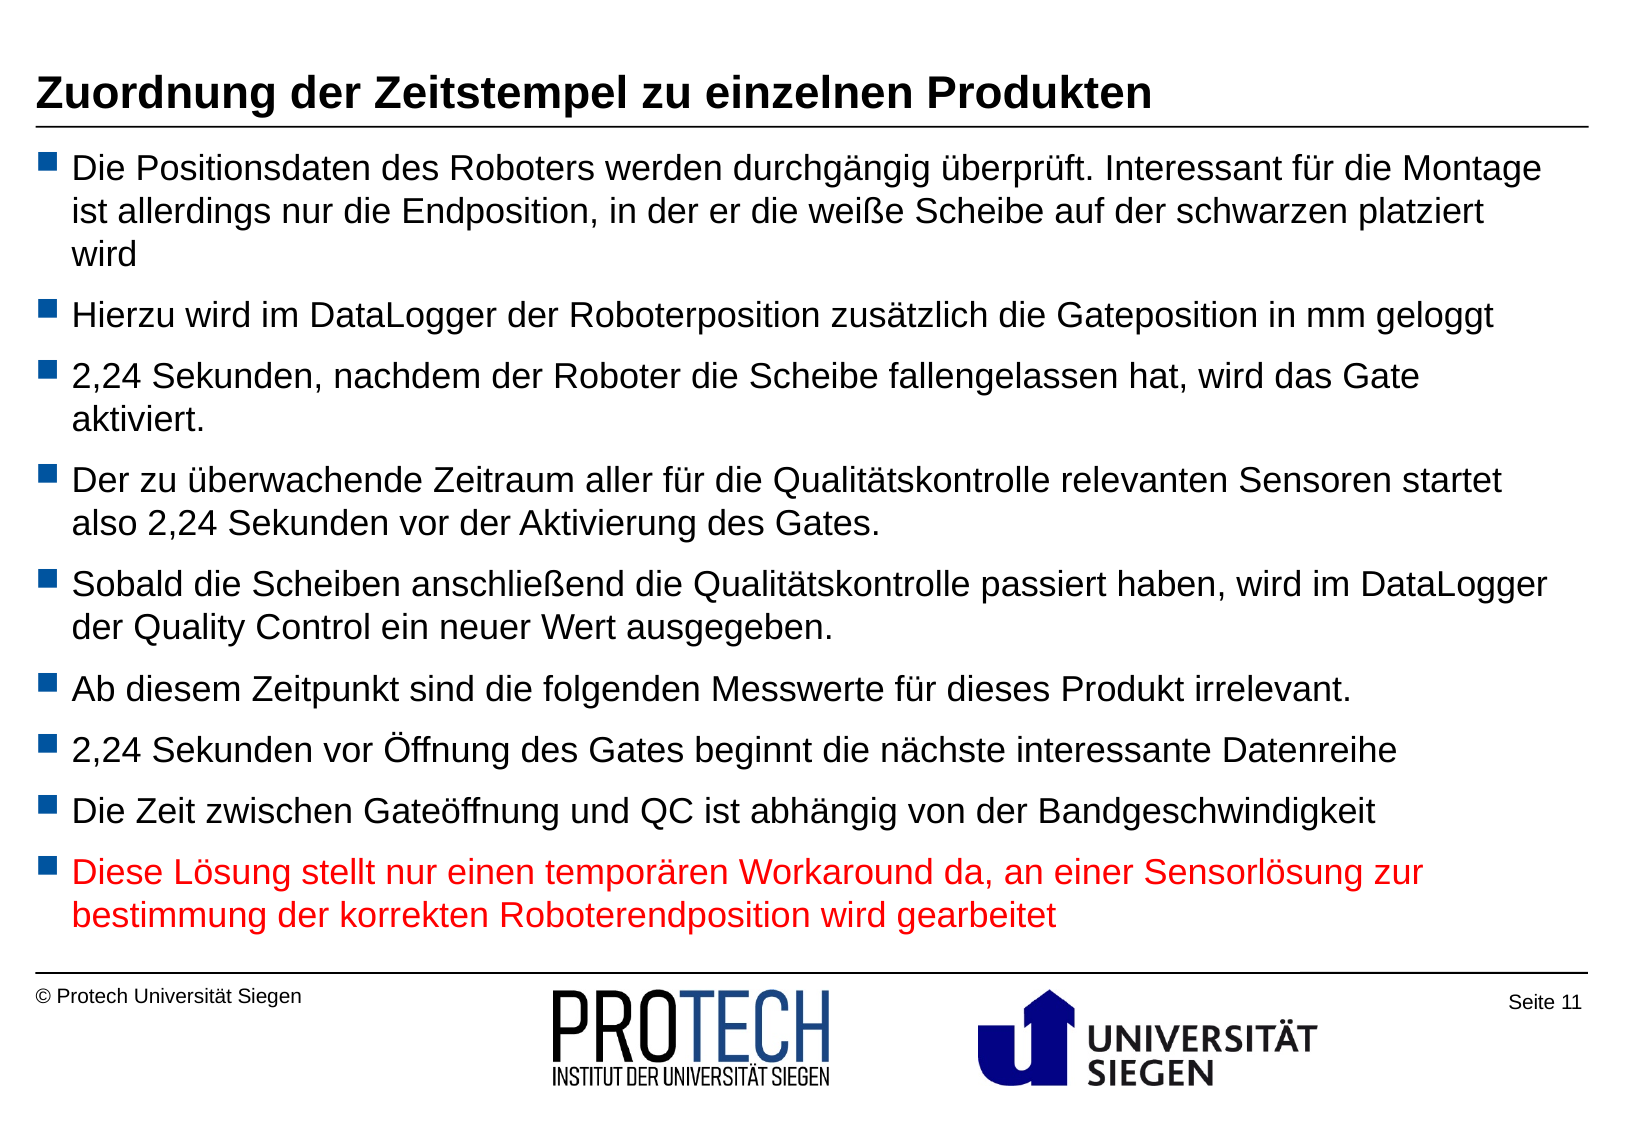

# Zuordnung der Zeitstempel zu einzelnen Produkten
Die Positionsdaten des Roboters werden durchgängig überprüft. Interessant für die Montage ist allerdings nur die Endposition, in der er die weiße Scheibe auf der schwarzen platziert wird
Hierzu wird im DataLogger der Roboterposition zusätzlich die Gateposition in mm geloggt
2,24 Sekunden, nachdem der Roboter die Scheibe fallengelassen hat, wird das Gate aktiviert.
Der zu überwachende Zeitraum aller für die Qualitätskontrolle relevanten Sensoren startet also 2,24 Sekunden vor der Aktivierung des Gates.
Sobald die Scheiben anschließend die Qualitätskontrolle passiert haben, wird im DataLogger der Quality Control ein neuer Wert ausgegeben.
Ab diesem Zeitpunkt sind die folgenden Messwerte für dieses Produkt irrelevant.
2,24 Sekunden vor Öffnung des Gates beginnt die nächste interessante Datenreihe
Die Zeit zwischen Gateöffnung und QC ist abhängig von der Bandgeschwindigkeit
Diese Lösung stellt nur einen temporären Workaround da, an einer Sensorlösung zur bestimmung der korrekten Roboterendposition wird gearbeitet